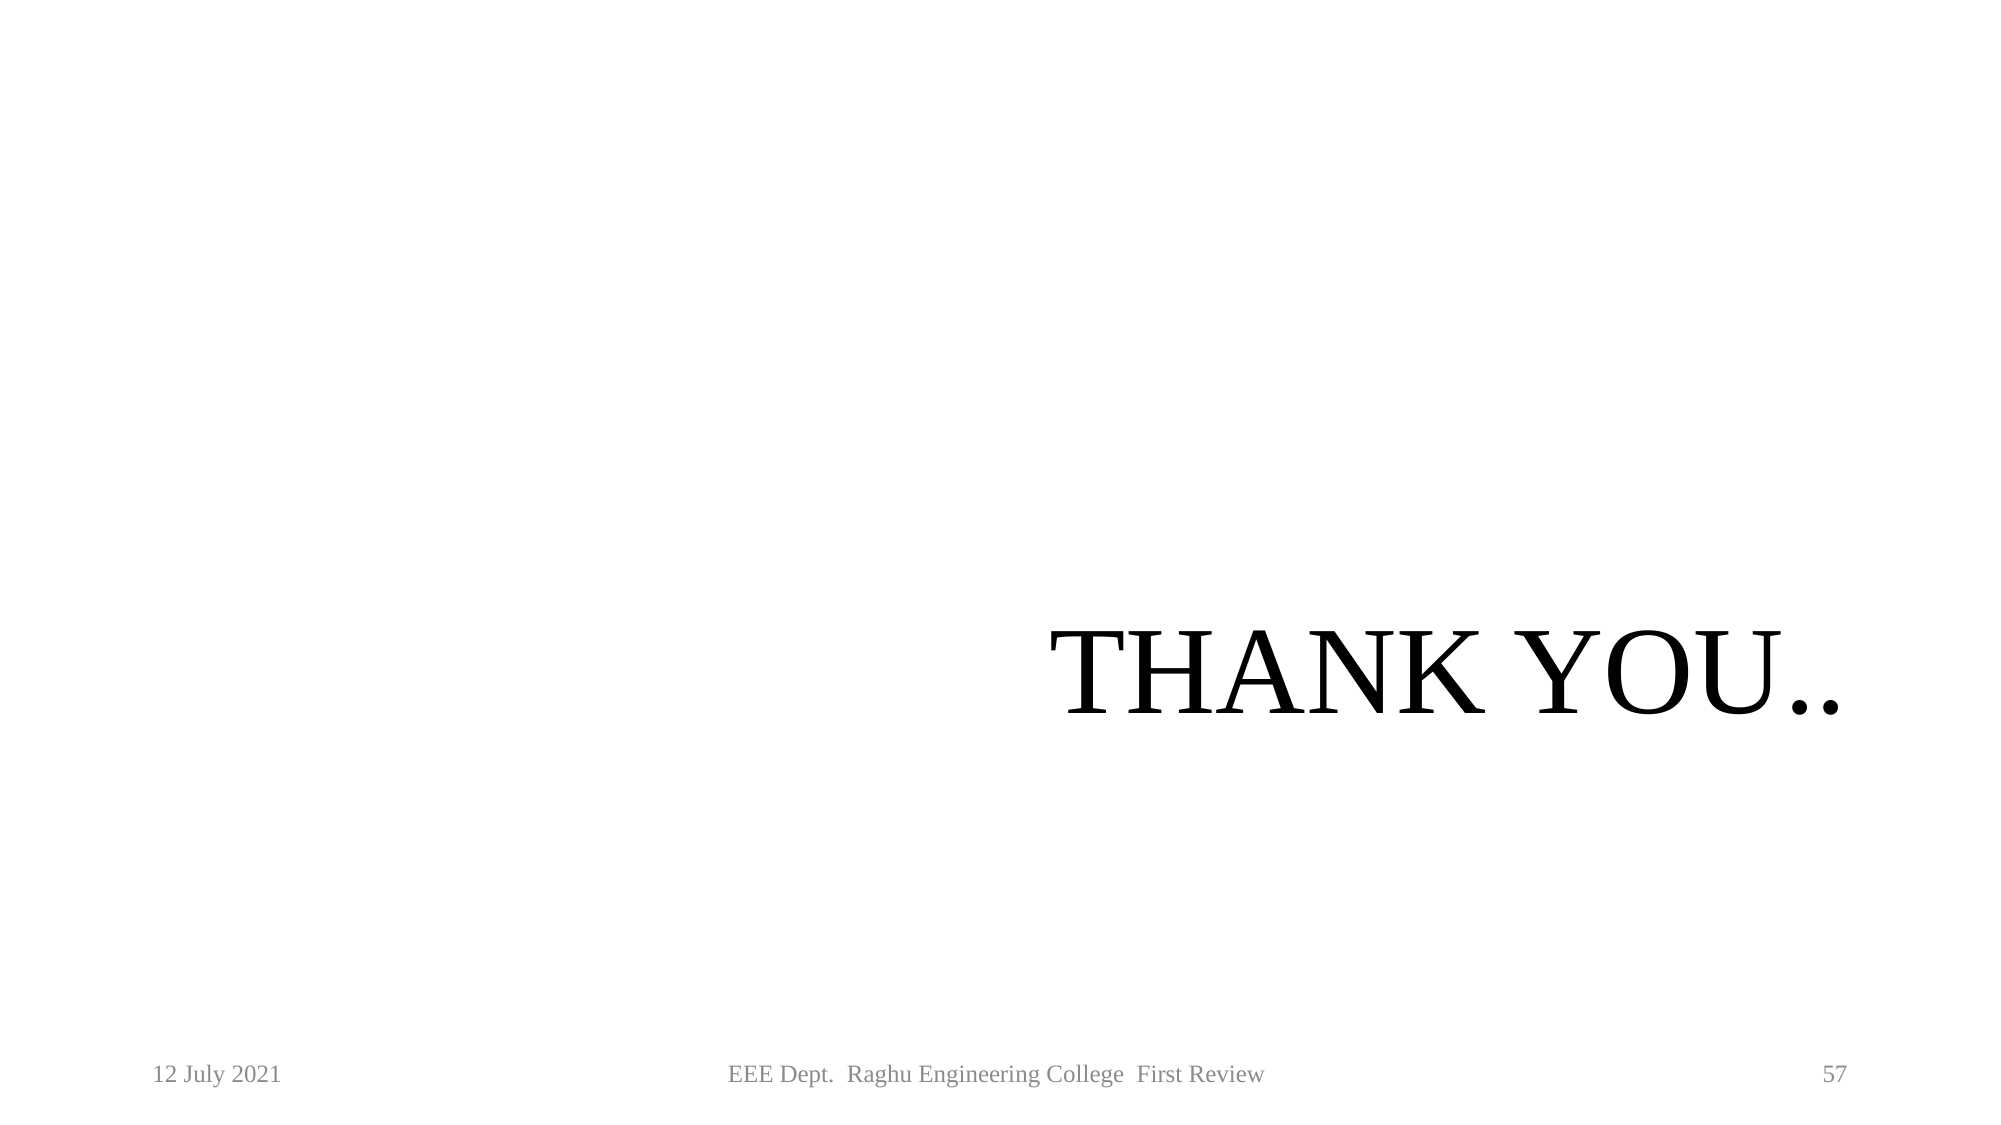

# THANK YOU..
12 July 2021
EEE Dept.  Raghu Engineering College  First Review
57